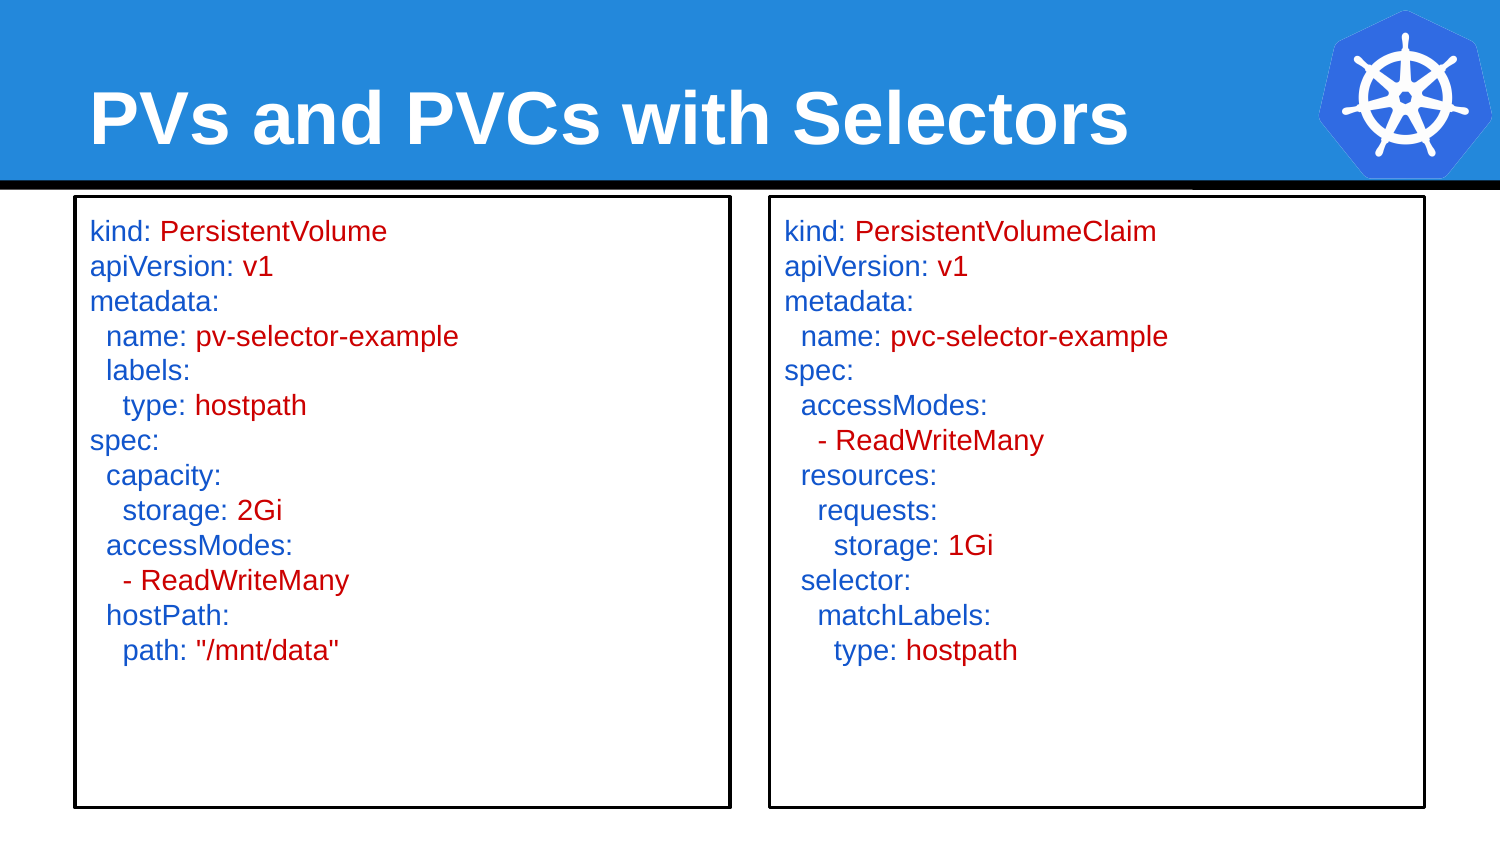

PVs and PVCs with Selectors
kind: PersistentVolume
apiVersion: v1
metadata:
  name: pv-selector-example
  labels:
    type: hostpath
spec:
  capacity:
    storage: 2Gi
  accessModes:
    - ReadWriteMany
  hostPath:
    path: "/mnt/data"
kind: PersistentVolumeClaim
apiVersion: v1
metadata:
  name: pvc-selector-example
spec:
  accessModes:
    - ReadWriteMany
  resources:
    requests:
      storage: 1Gi
  selector:
    matchLabels:
      type: hostpath